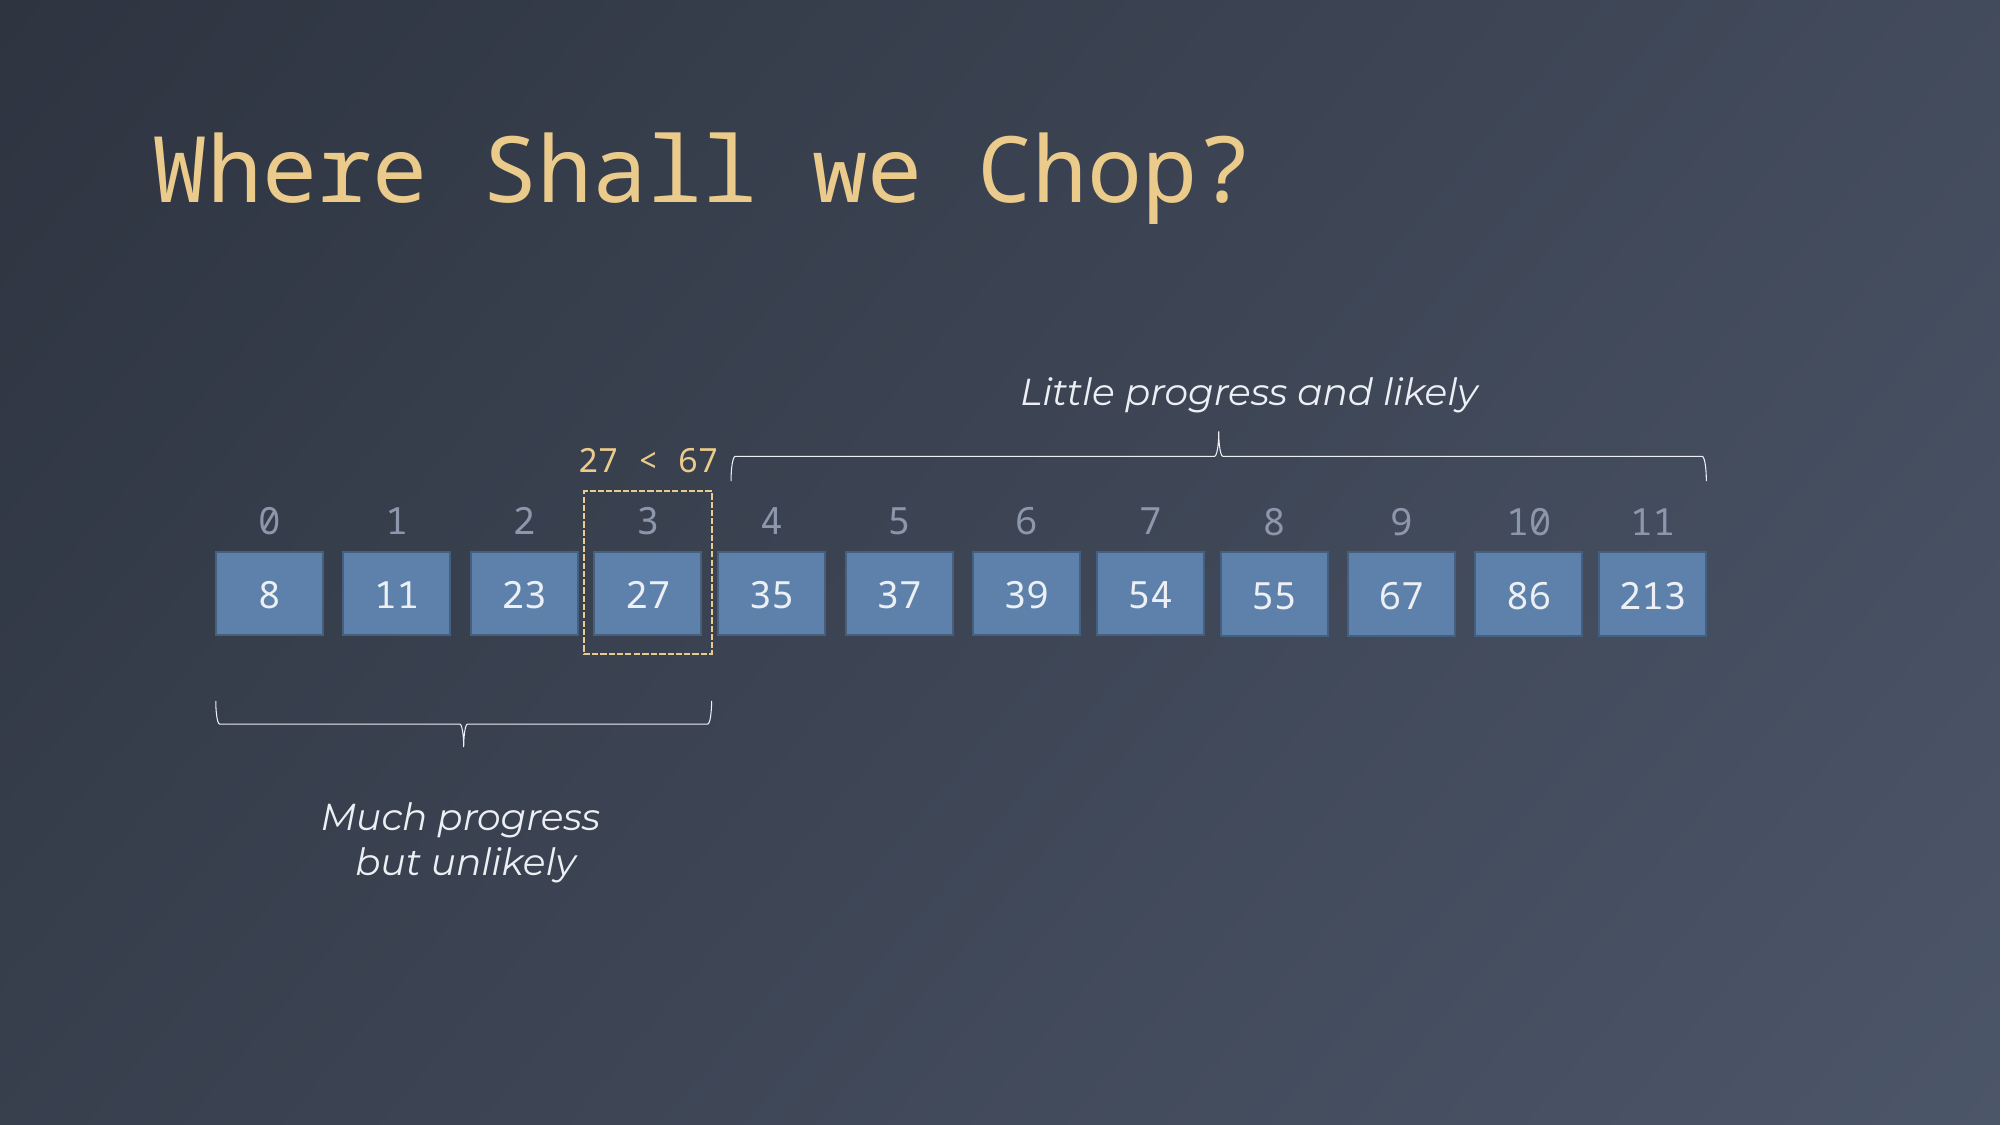

# Where Shall we Chop?
Little progress and likely
27 < 67

0
8
1
11
2
23
3
27
4
35
5
37
6
39
7
54
8
55
9
67
10
86
11
213

Much progress
but unlikely